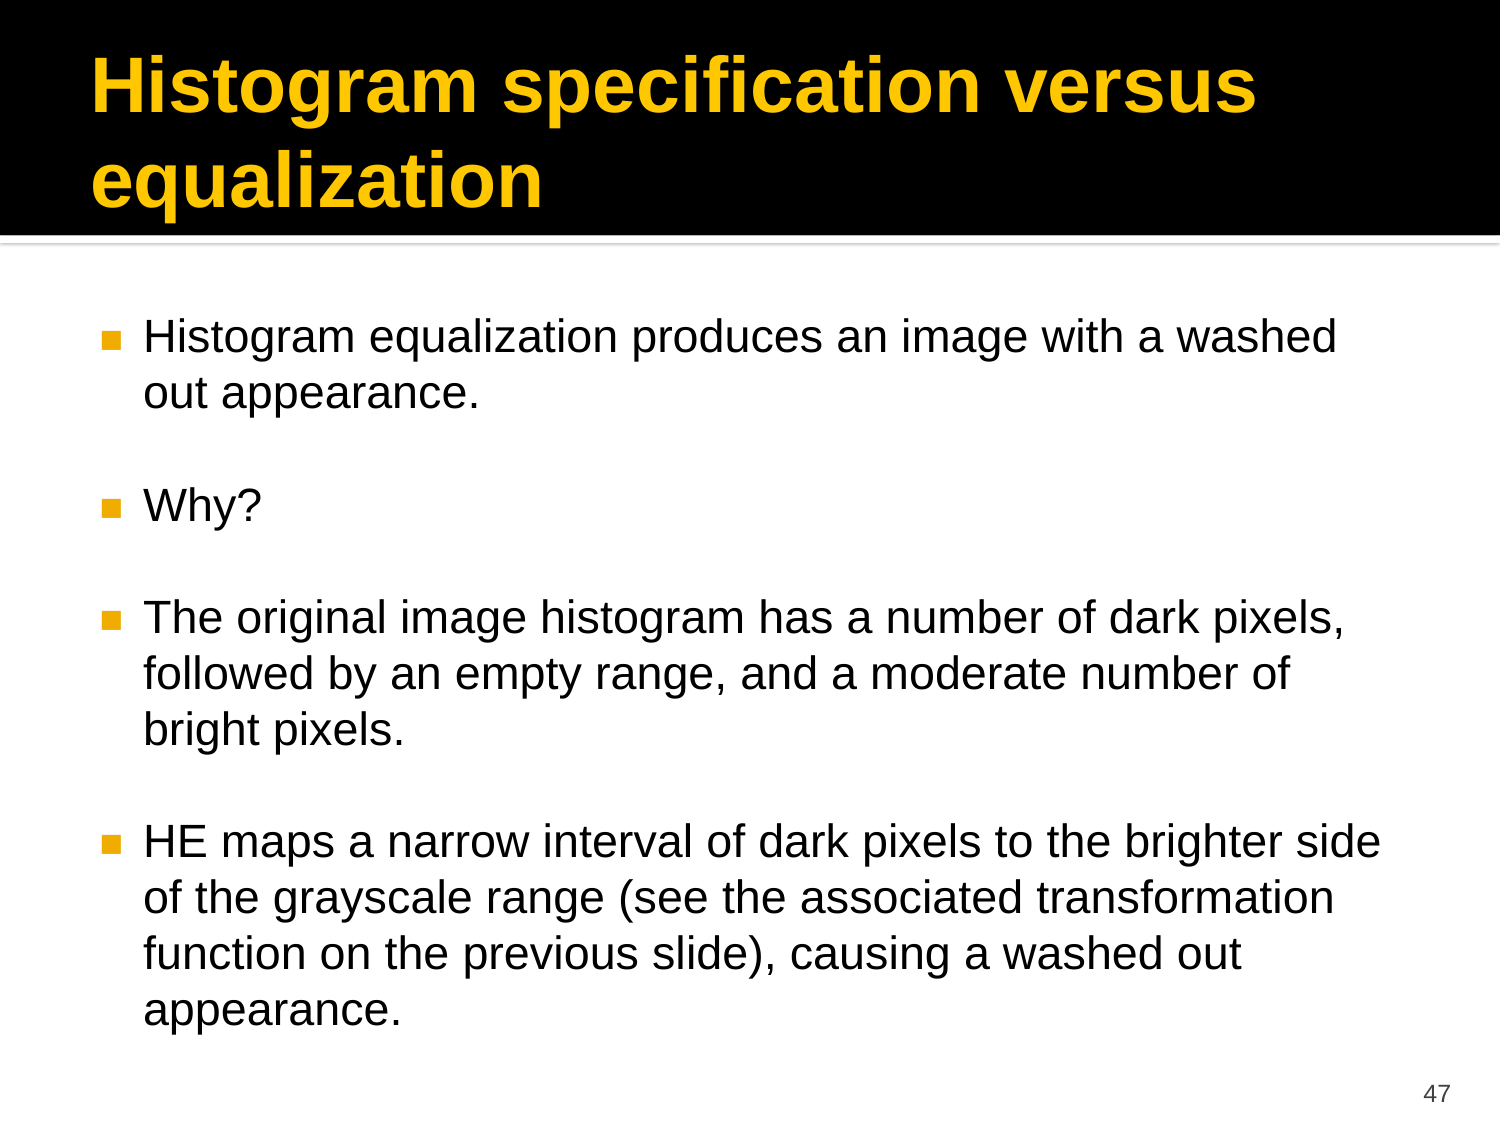

# Histogram specification versus equalization
Histogram equalization produces an image with a washed out appearance.

Why?

The original image histogram has a number of dark pixels, followed by an empty range, and a moderate number of bright pixels.

HE maps a narrow interval of dark pixels to the brighter side of the grayscale range (see the associated transformation function on the previous slide), causing a washed out appearance.
47